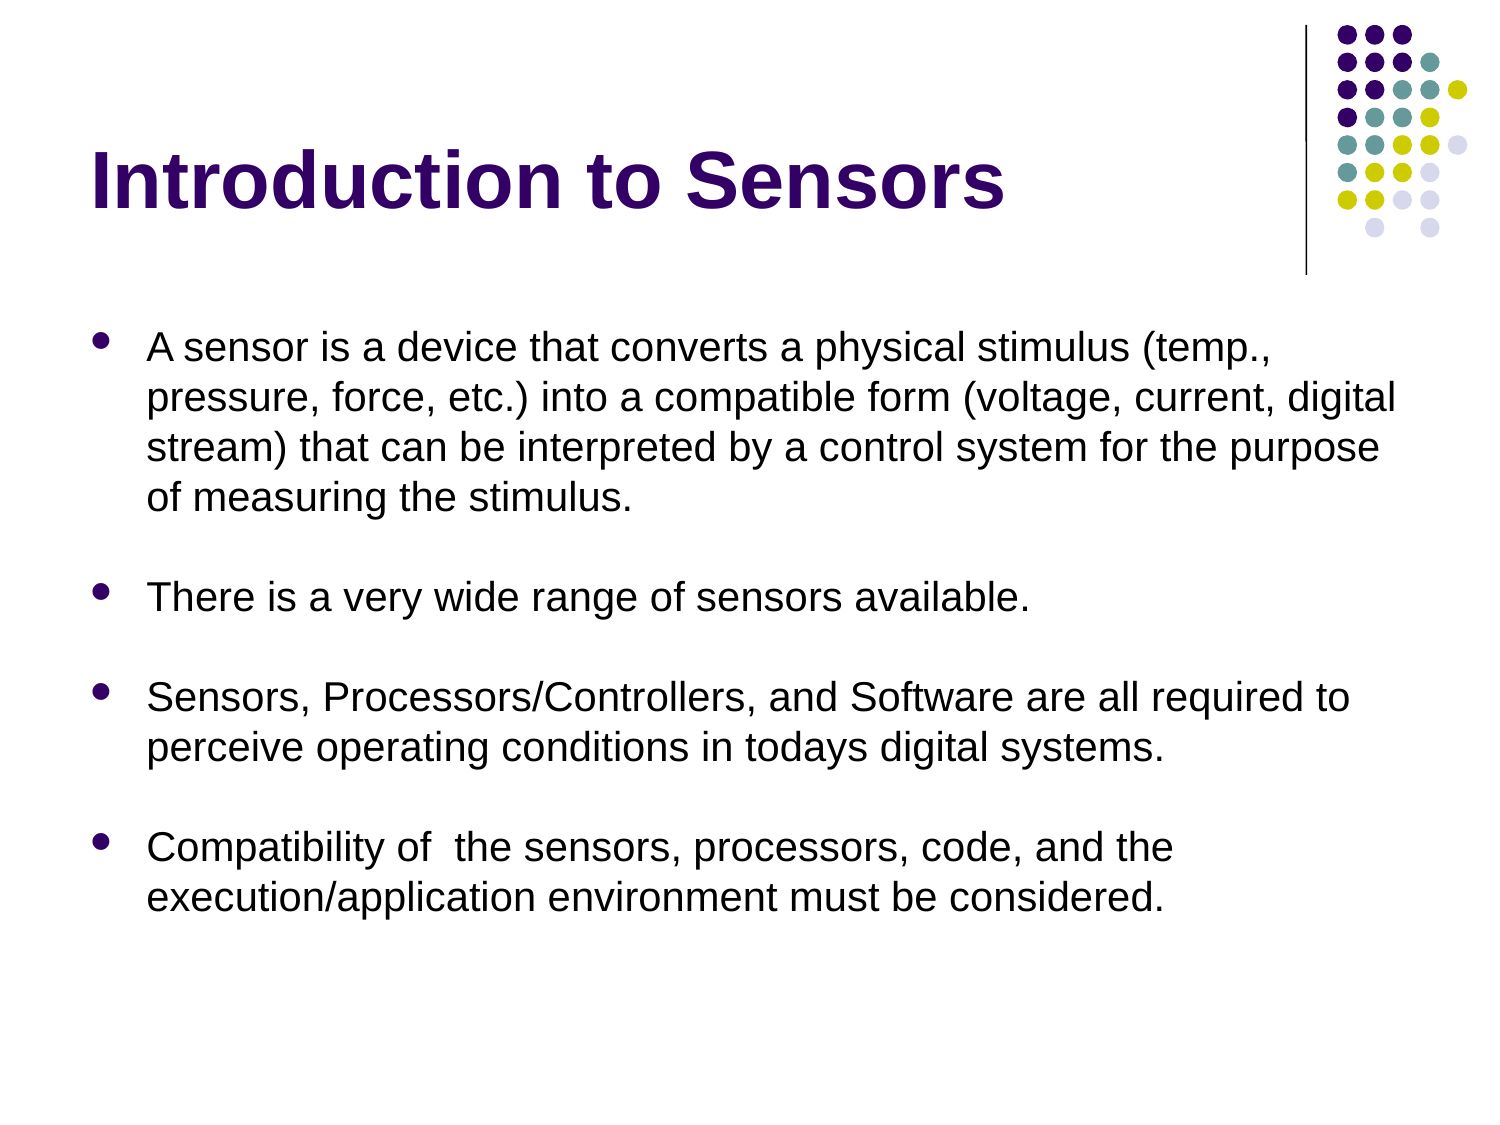

# Introduction to Sensors
A sensor is a device that converts a physical stimulus (temp., pressure, force, etc.) into a compatible form (voltage, current, digital stream) that can be interpreted by a control system for the purpose of measuring the stimulus.
There is a very wide range of sensors available.
Sensors, Processors/Controllers, and Software are all required to perceive operating conditions in todays digital systems.
Compatibility of  the sensors, processors, code, and the execution/application environment must be considered.